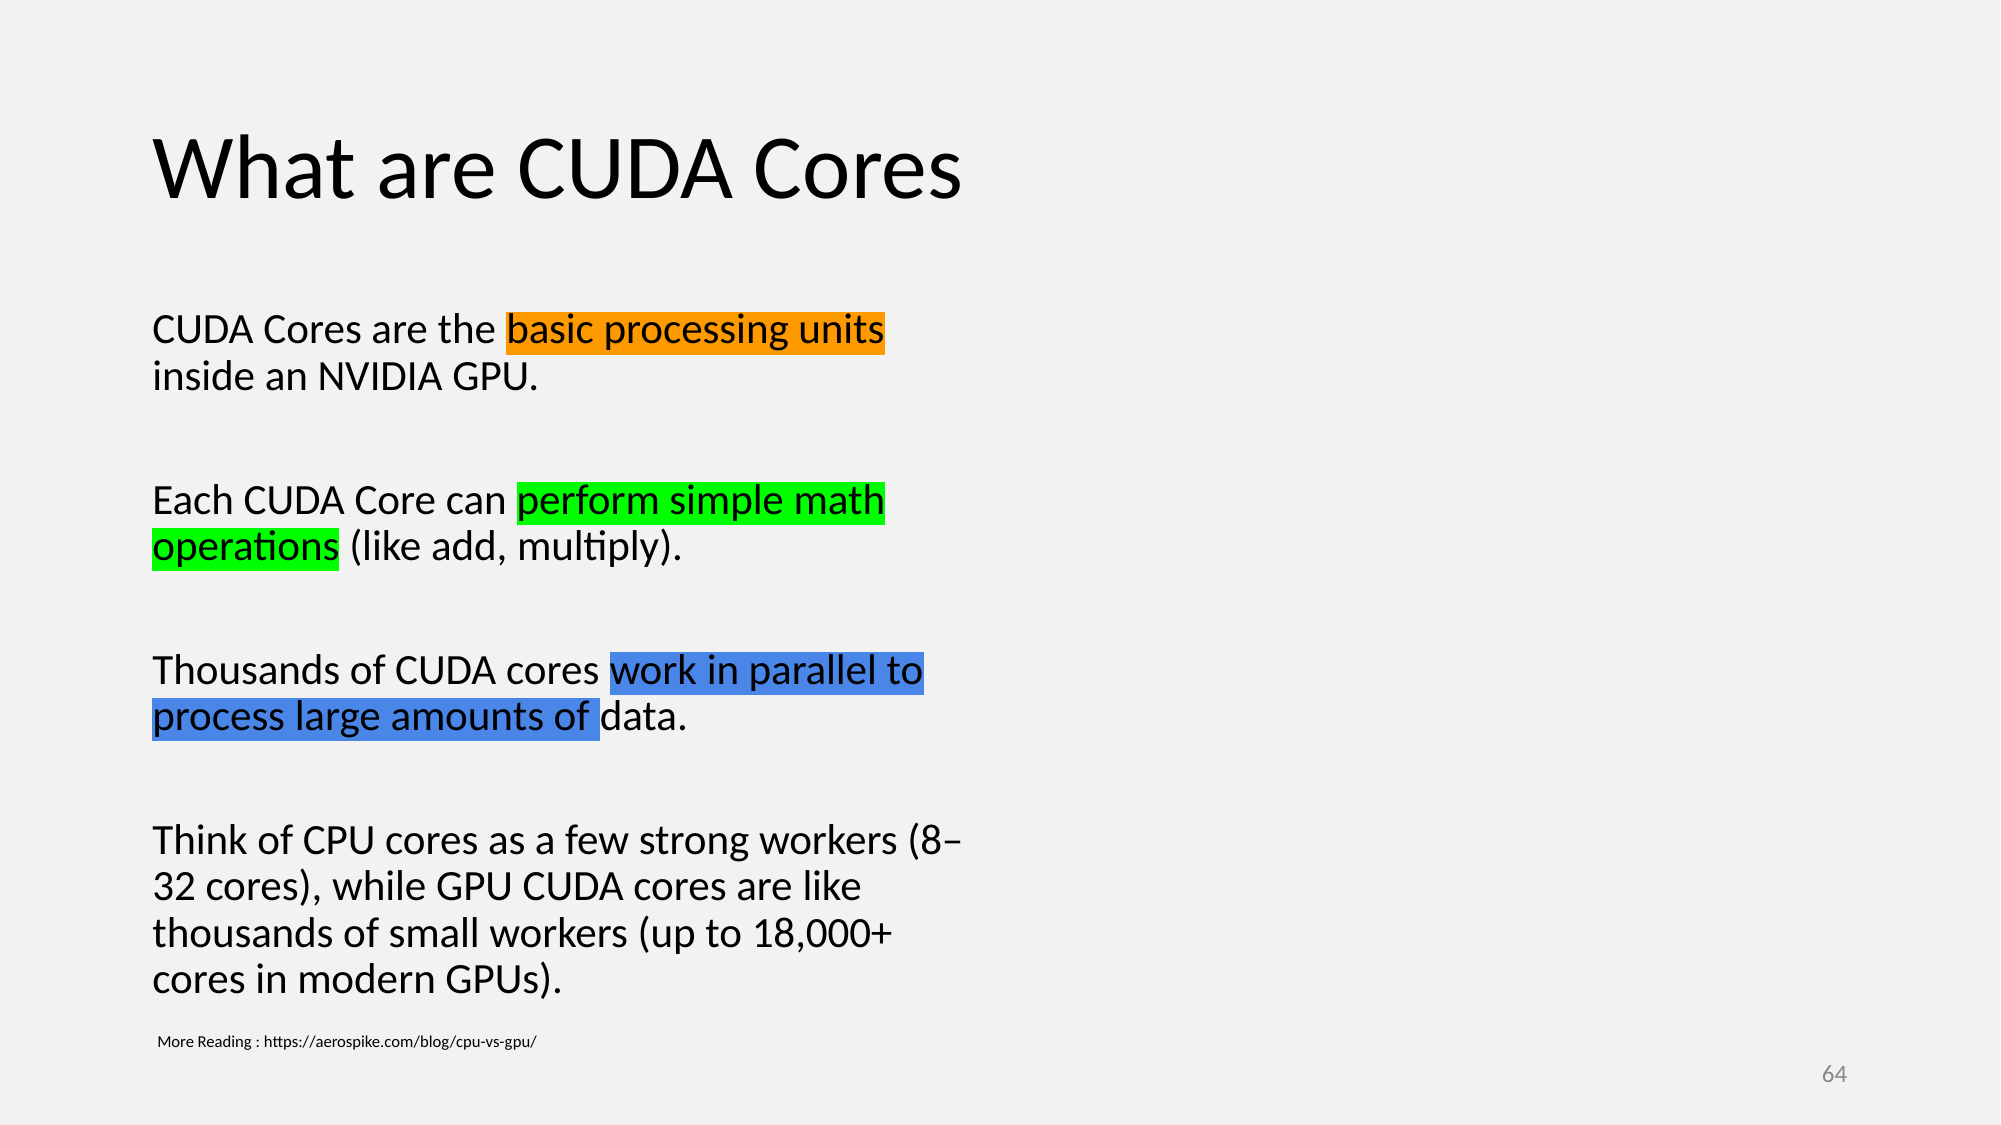

# What are CUDA Cores
CUDA Cores are the basic processing units inside an NVIDIA GPU.

Each CUDA Core can perform simple math operations (like add, multiply).

Thousands of CUDA cores work in parallel to process large amounts of data.

Think of CPU cores as a few strong workers (8–32 cores), while GPU CUDA cores are like thousands of small workers (up to 18,000+ cores in modern GPUs).
More Reading : https://aerospike.com/blog/cpu-vs-gpu/
64